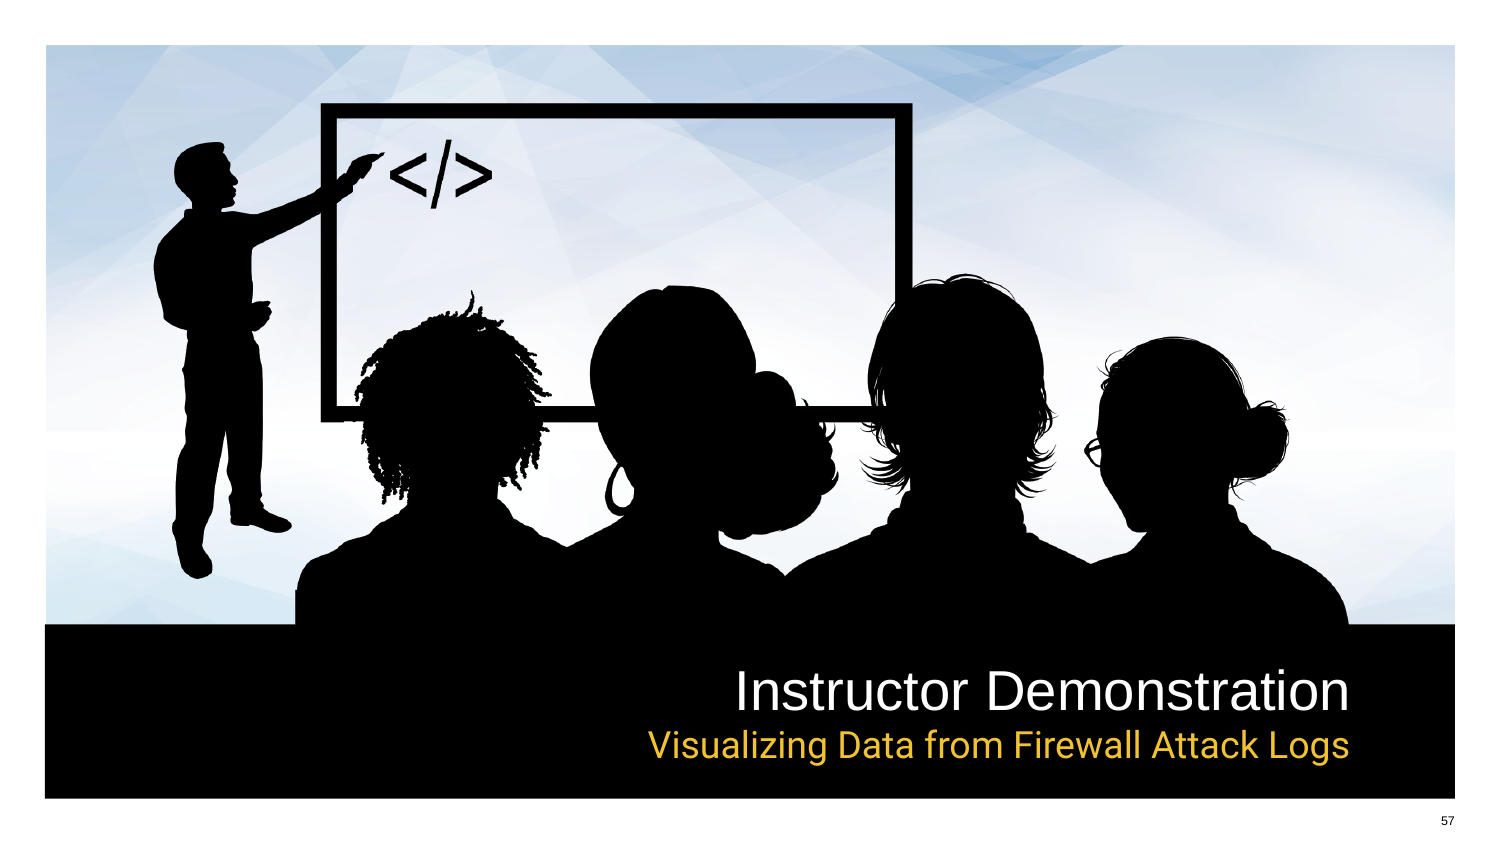

# Visualizing Data from Firewall Attack Logs

57